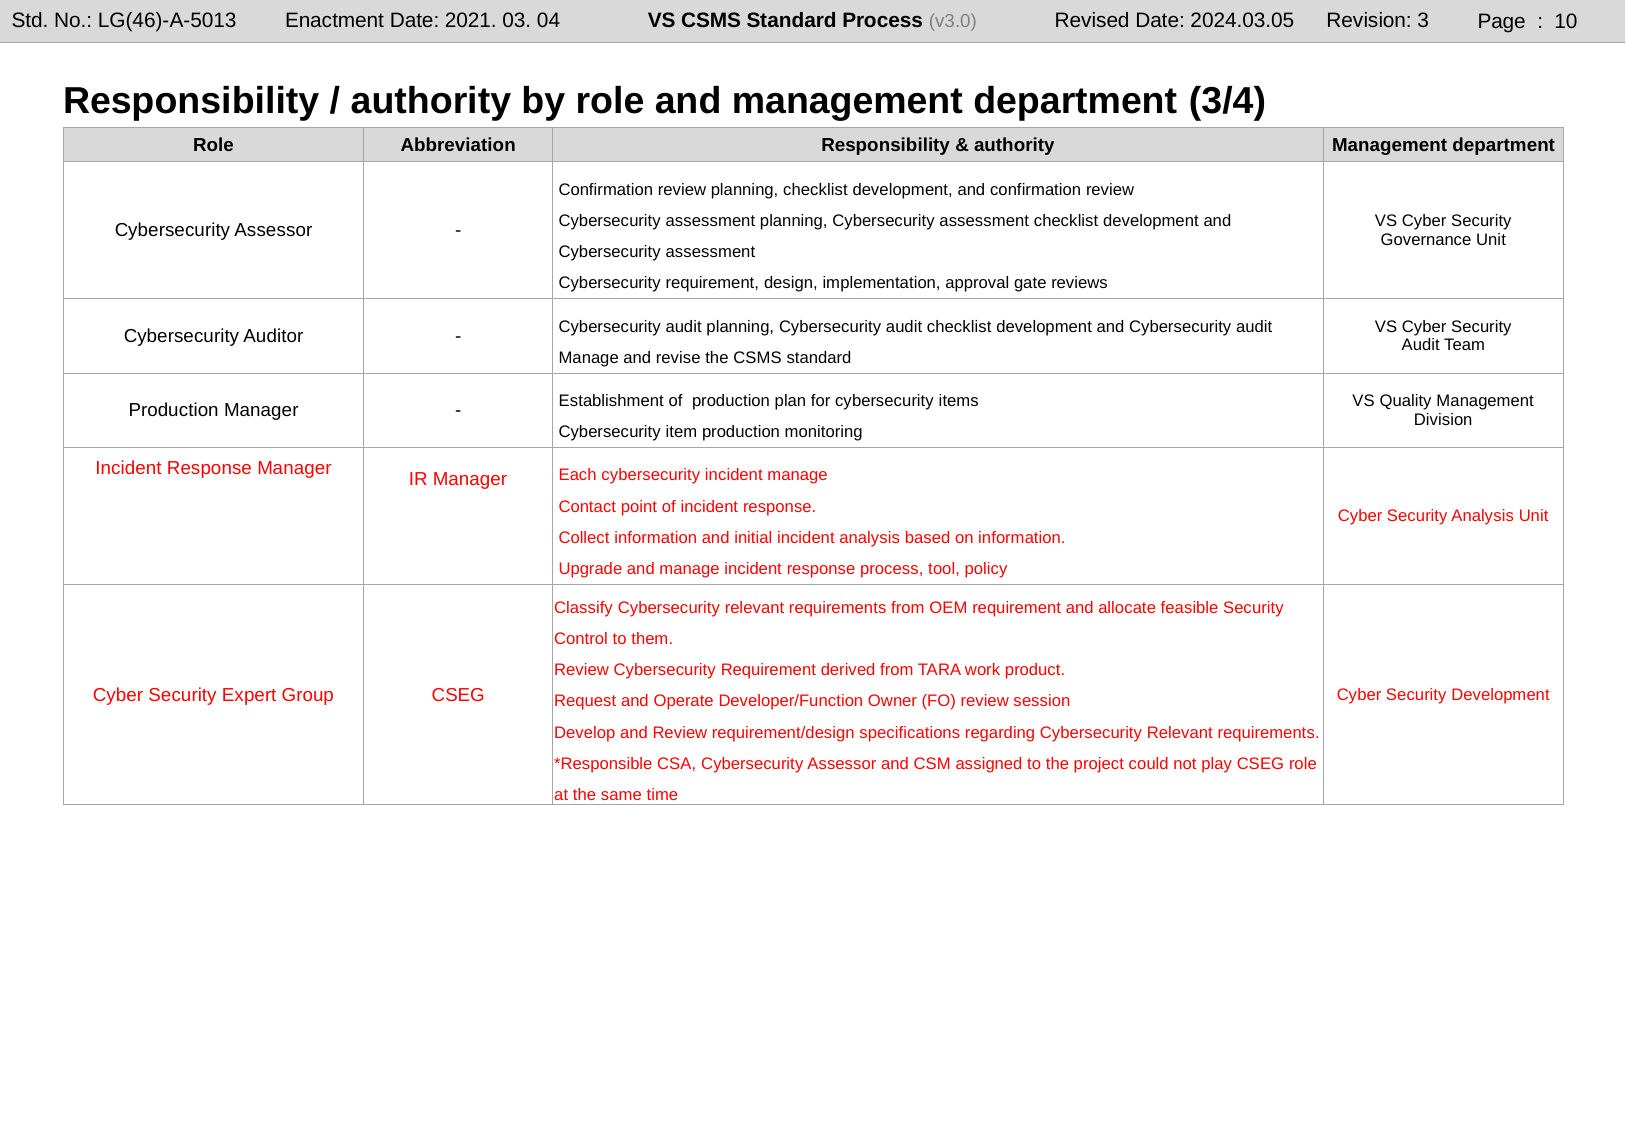

Page  :  10
# Responsibility / authority by role and management department (3/4)
| Role | Abbreviation | Responsibility & authority | Management department |
| --- | --- | --- | --- |
| Cybersecurity Assessor | - | Confirmation review planning, checklist development, and confirmation review Cybersecurity assessment planning, Cybersecurity assessment checklist development and Cybersecurity assessment Cybersecurity requirement, design, implementation, approval gate reviews | VS Cyber Security Governance Unit |
| Cybersecurity Auditor | - | Cybersecurity audit planning, Cybersecurity audit checklist development and Cybersecurity audit Manage and revise the CSMS standard | VS Cyber Security Audit Team |
| Production Manager | - | Establishment of production plan for cybersecurity items Cybersecurity item production monitoring | VS Quality Management Division |
| Incident Response Manager | IR Manager | Each cybersecurity incident manage Contact point of incident response. Collect information and initial incident analysis based on information. Upgrade and manage incident response process, tool, policy | Cyber Security Analysis Unit |
| Cyber Security Expert Group | CSEG | Classify Cybersecurity relevant requirements from OEM requirement and allocate feasible Security Control to them. Review Cybersecurity Requirement derived from TARA work product. Request and Operate Developer/Function Owner (FO) review session Develop and Review requirement/design specifications regarding Cybersecurity Relevant requirements. \*Responsible CSA, Cybersecurity Assessor and CSM assigned to the project could not play CSEG role at the same time | Cyber Security Development |